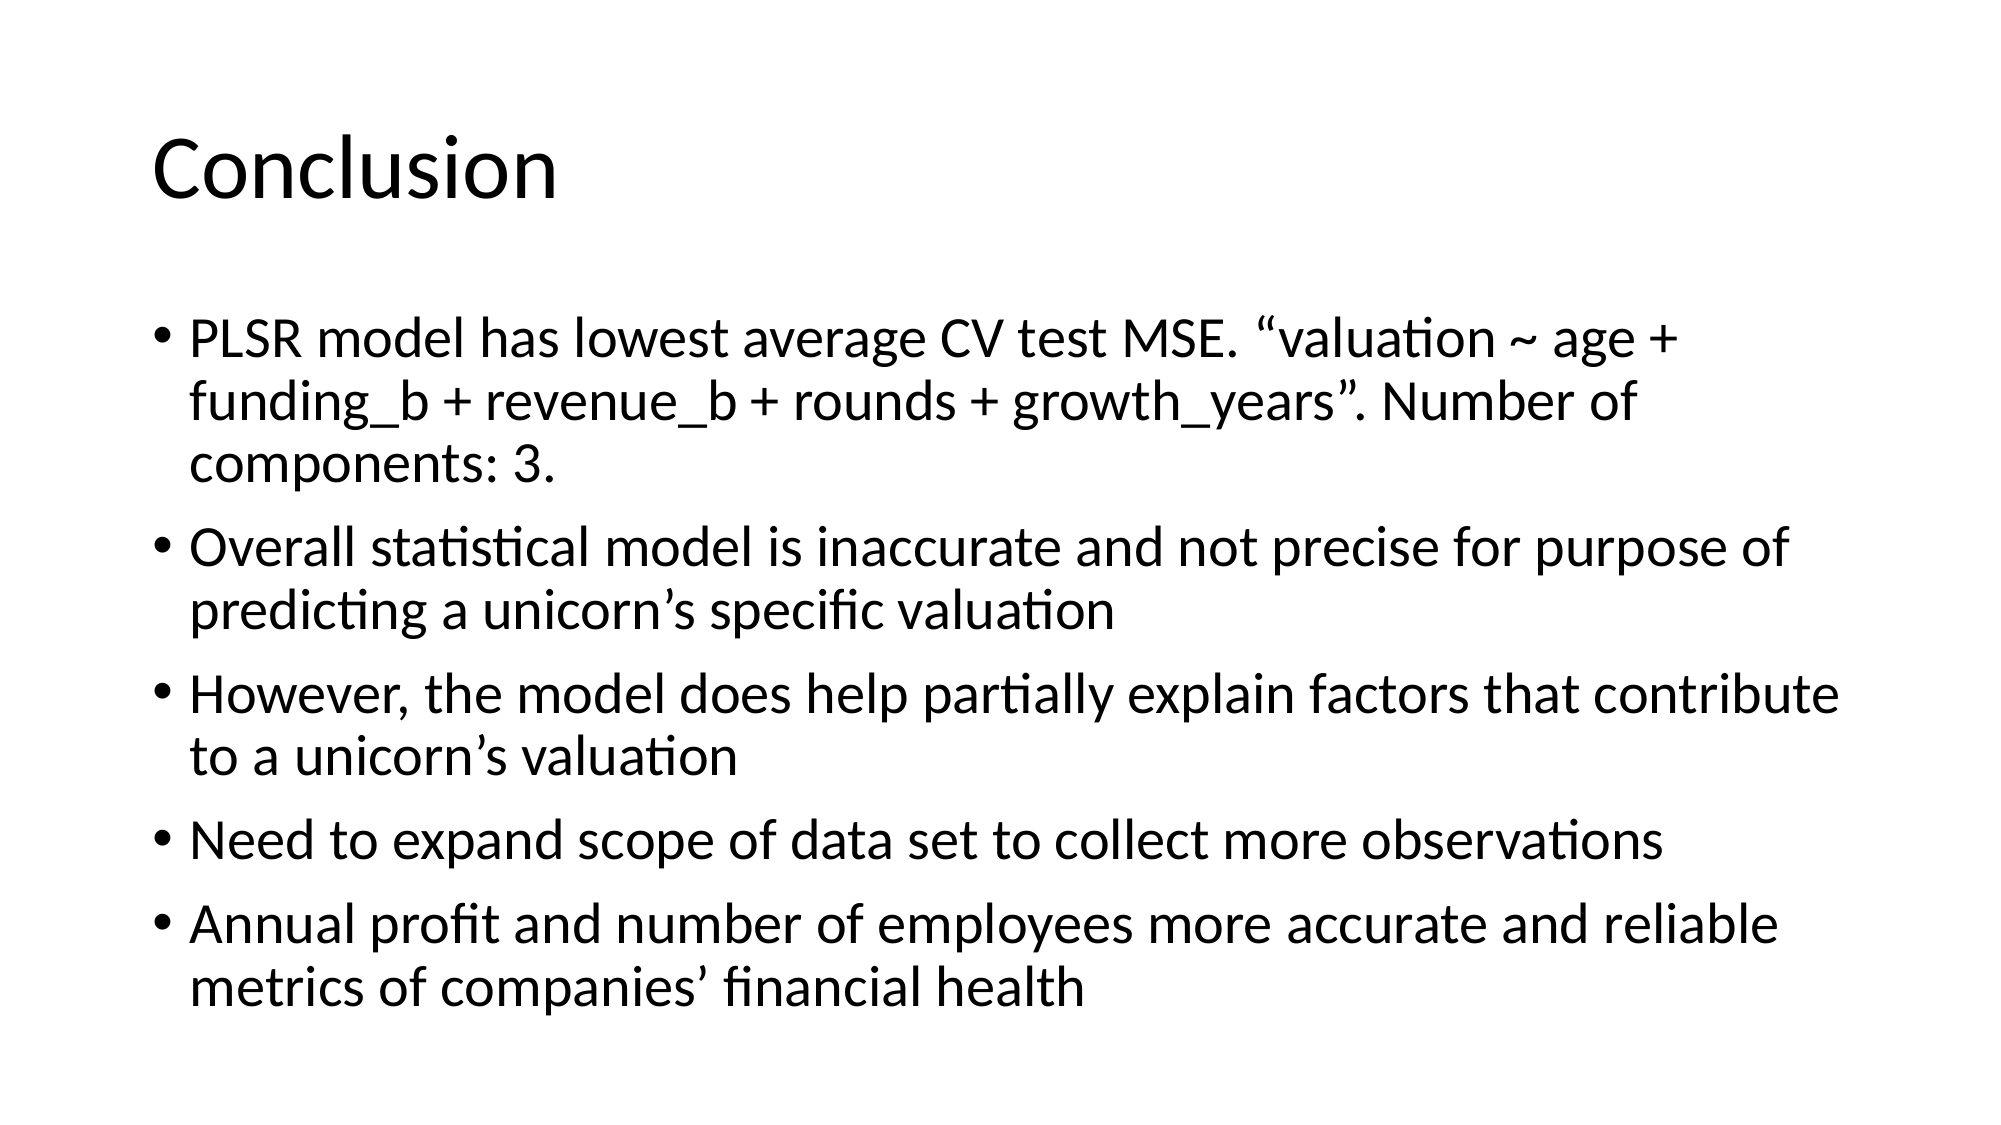

# Conclusion
PLSR model has lowest average CV test MSE. “valuation ~ age + funding_b + revenue_b + rounds + growth_years”. Number of components: 3.
Overall statistical model is inaccurate and not precise for purpose of predicting a unicorn’s specific valuation
However, the model does help partially explain factors that contribute to a unicorn’s valuation
Need to expand scope of data set to collect more observations
Annual profit and number of employees more accurate and reliable metrics of companies’ financial health